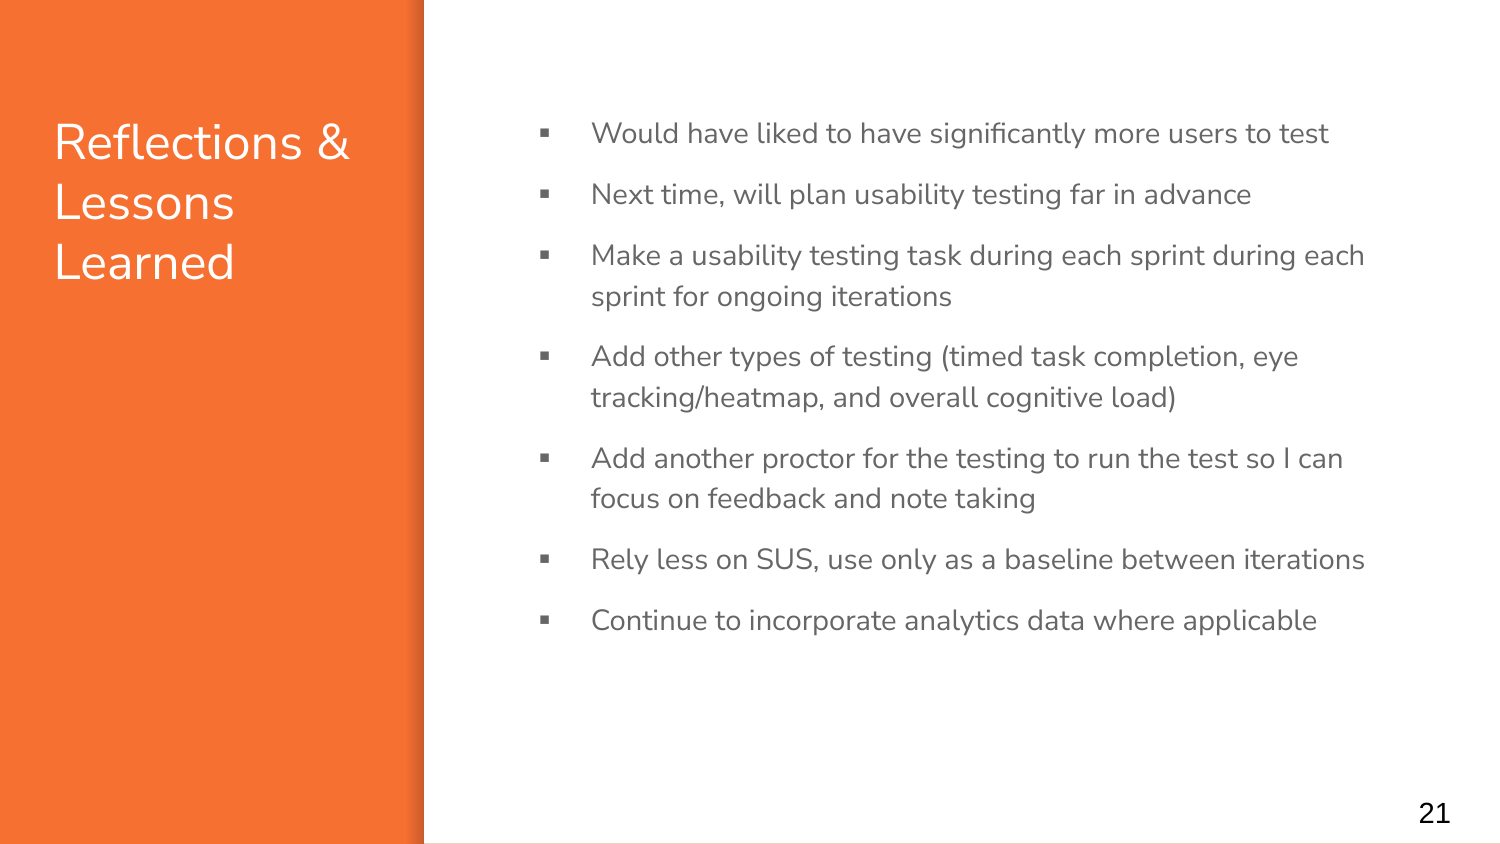

# Reflections & Lessons Learned
Would have liked to have significantly more users to test
Next time, will plan usability testing far in advance
Make a usability testing task during each sprint during each sprint for ongoing iterations
Add other types of testing (timed task completion, eye tracking/heatmap, and overall cognitive load)
Add another proctor for the testing to run the test so I can focus on feedback and note taking
Rely less on SUS, use only as a baseline between iterations
Continue to incorporate analytics data where applicable
21